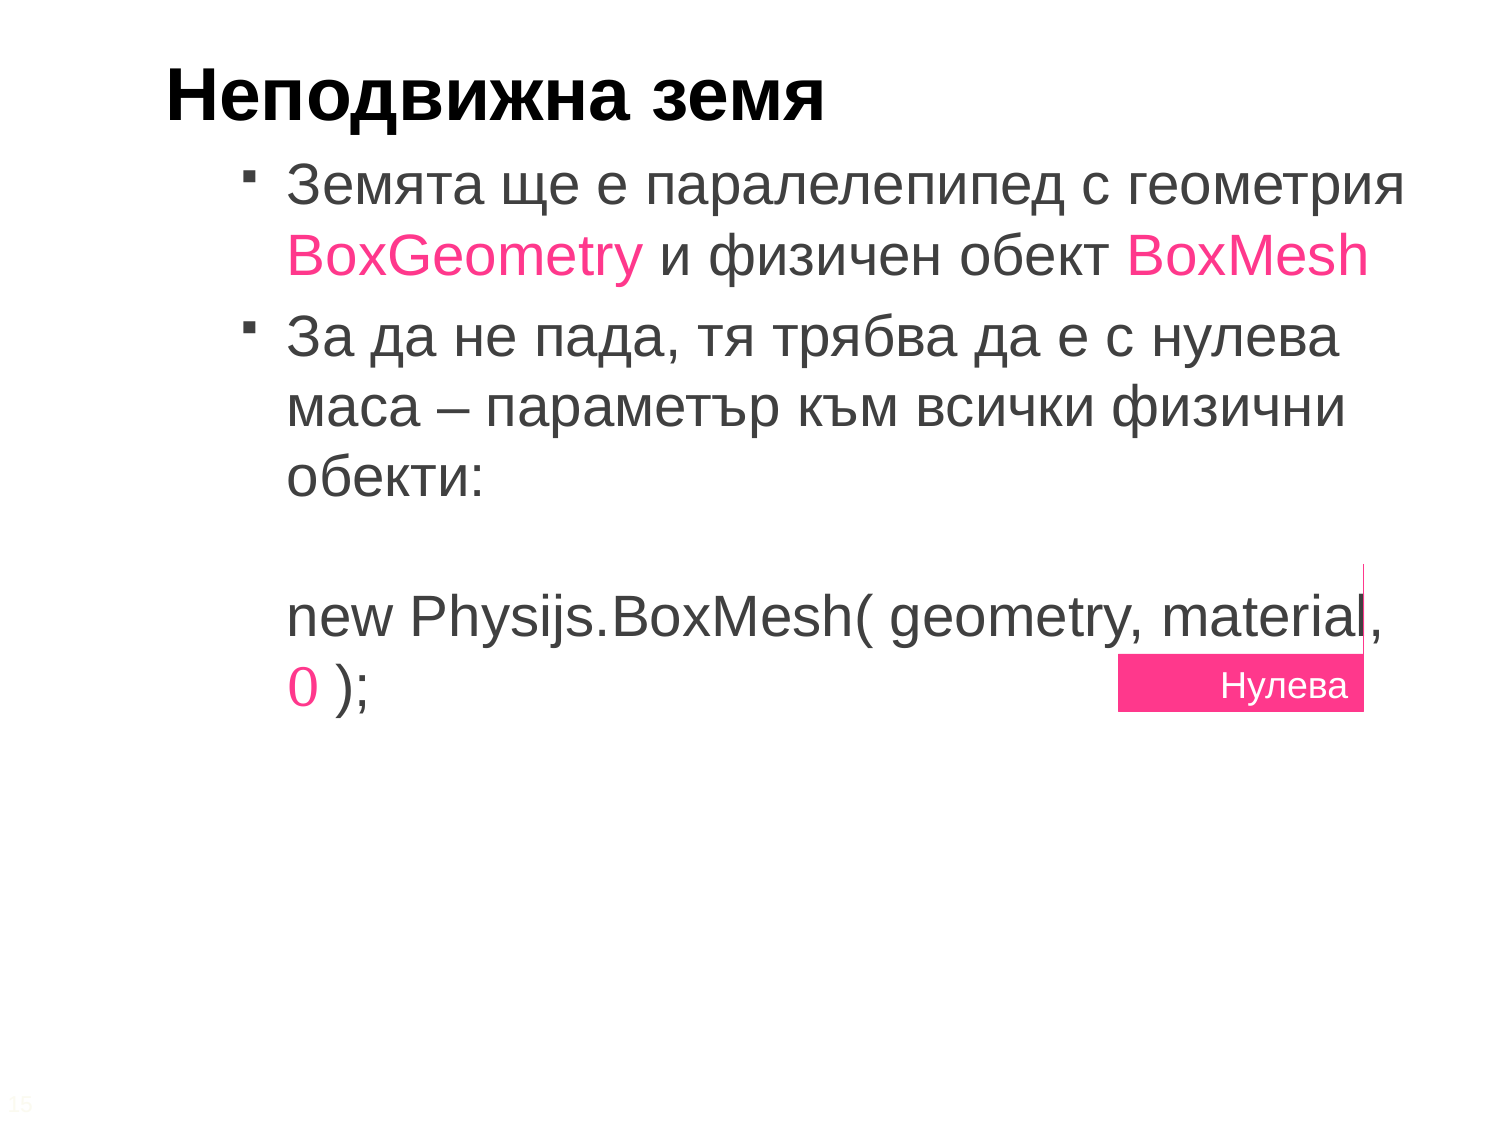

Неподвижна земя
Земята ще е паралелепипед с геометрия BoxGeometry и физичен обект BoxMesh
За да не пада, тя трябва да е с нулева маса – параметър към всички физични обекти:
new Physijs.BoxMesh( geometry, material, 0 );
Нулева маса